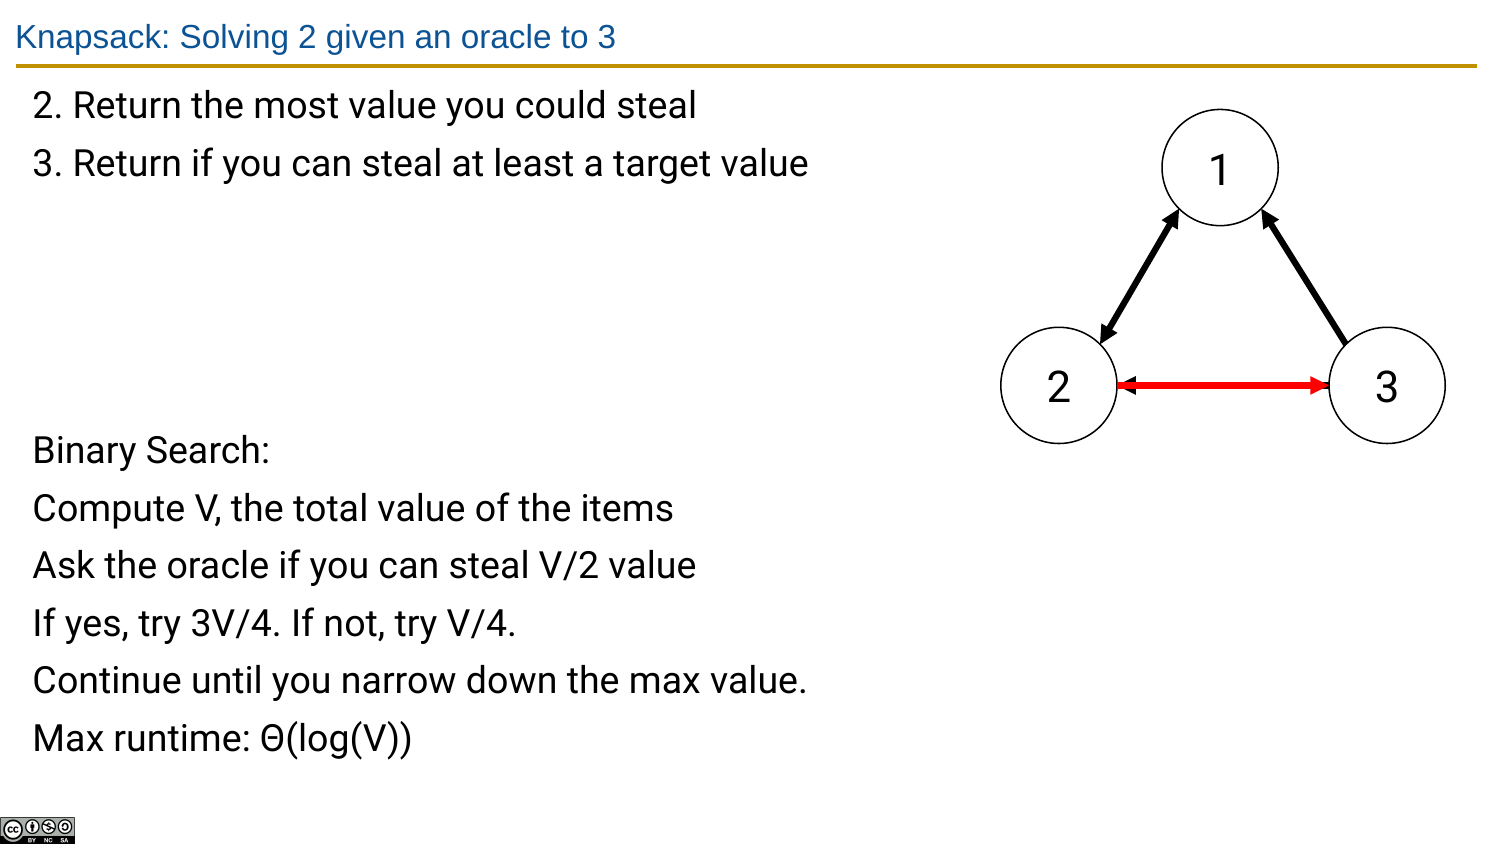

# Knapsack: Solving 2 given an oracle to 3
2. Return the most value you could steal
3. Return if you can steal at least a target value

Binary Search:
Compute V, the total value of the items
Ask the oracle if you can steal V/2 value
If yes, try 3V/4. If not, try V/4.
Continue until you narrow down the max value.
Max runtime: Θ(log(V))
1
2
3